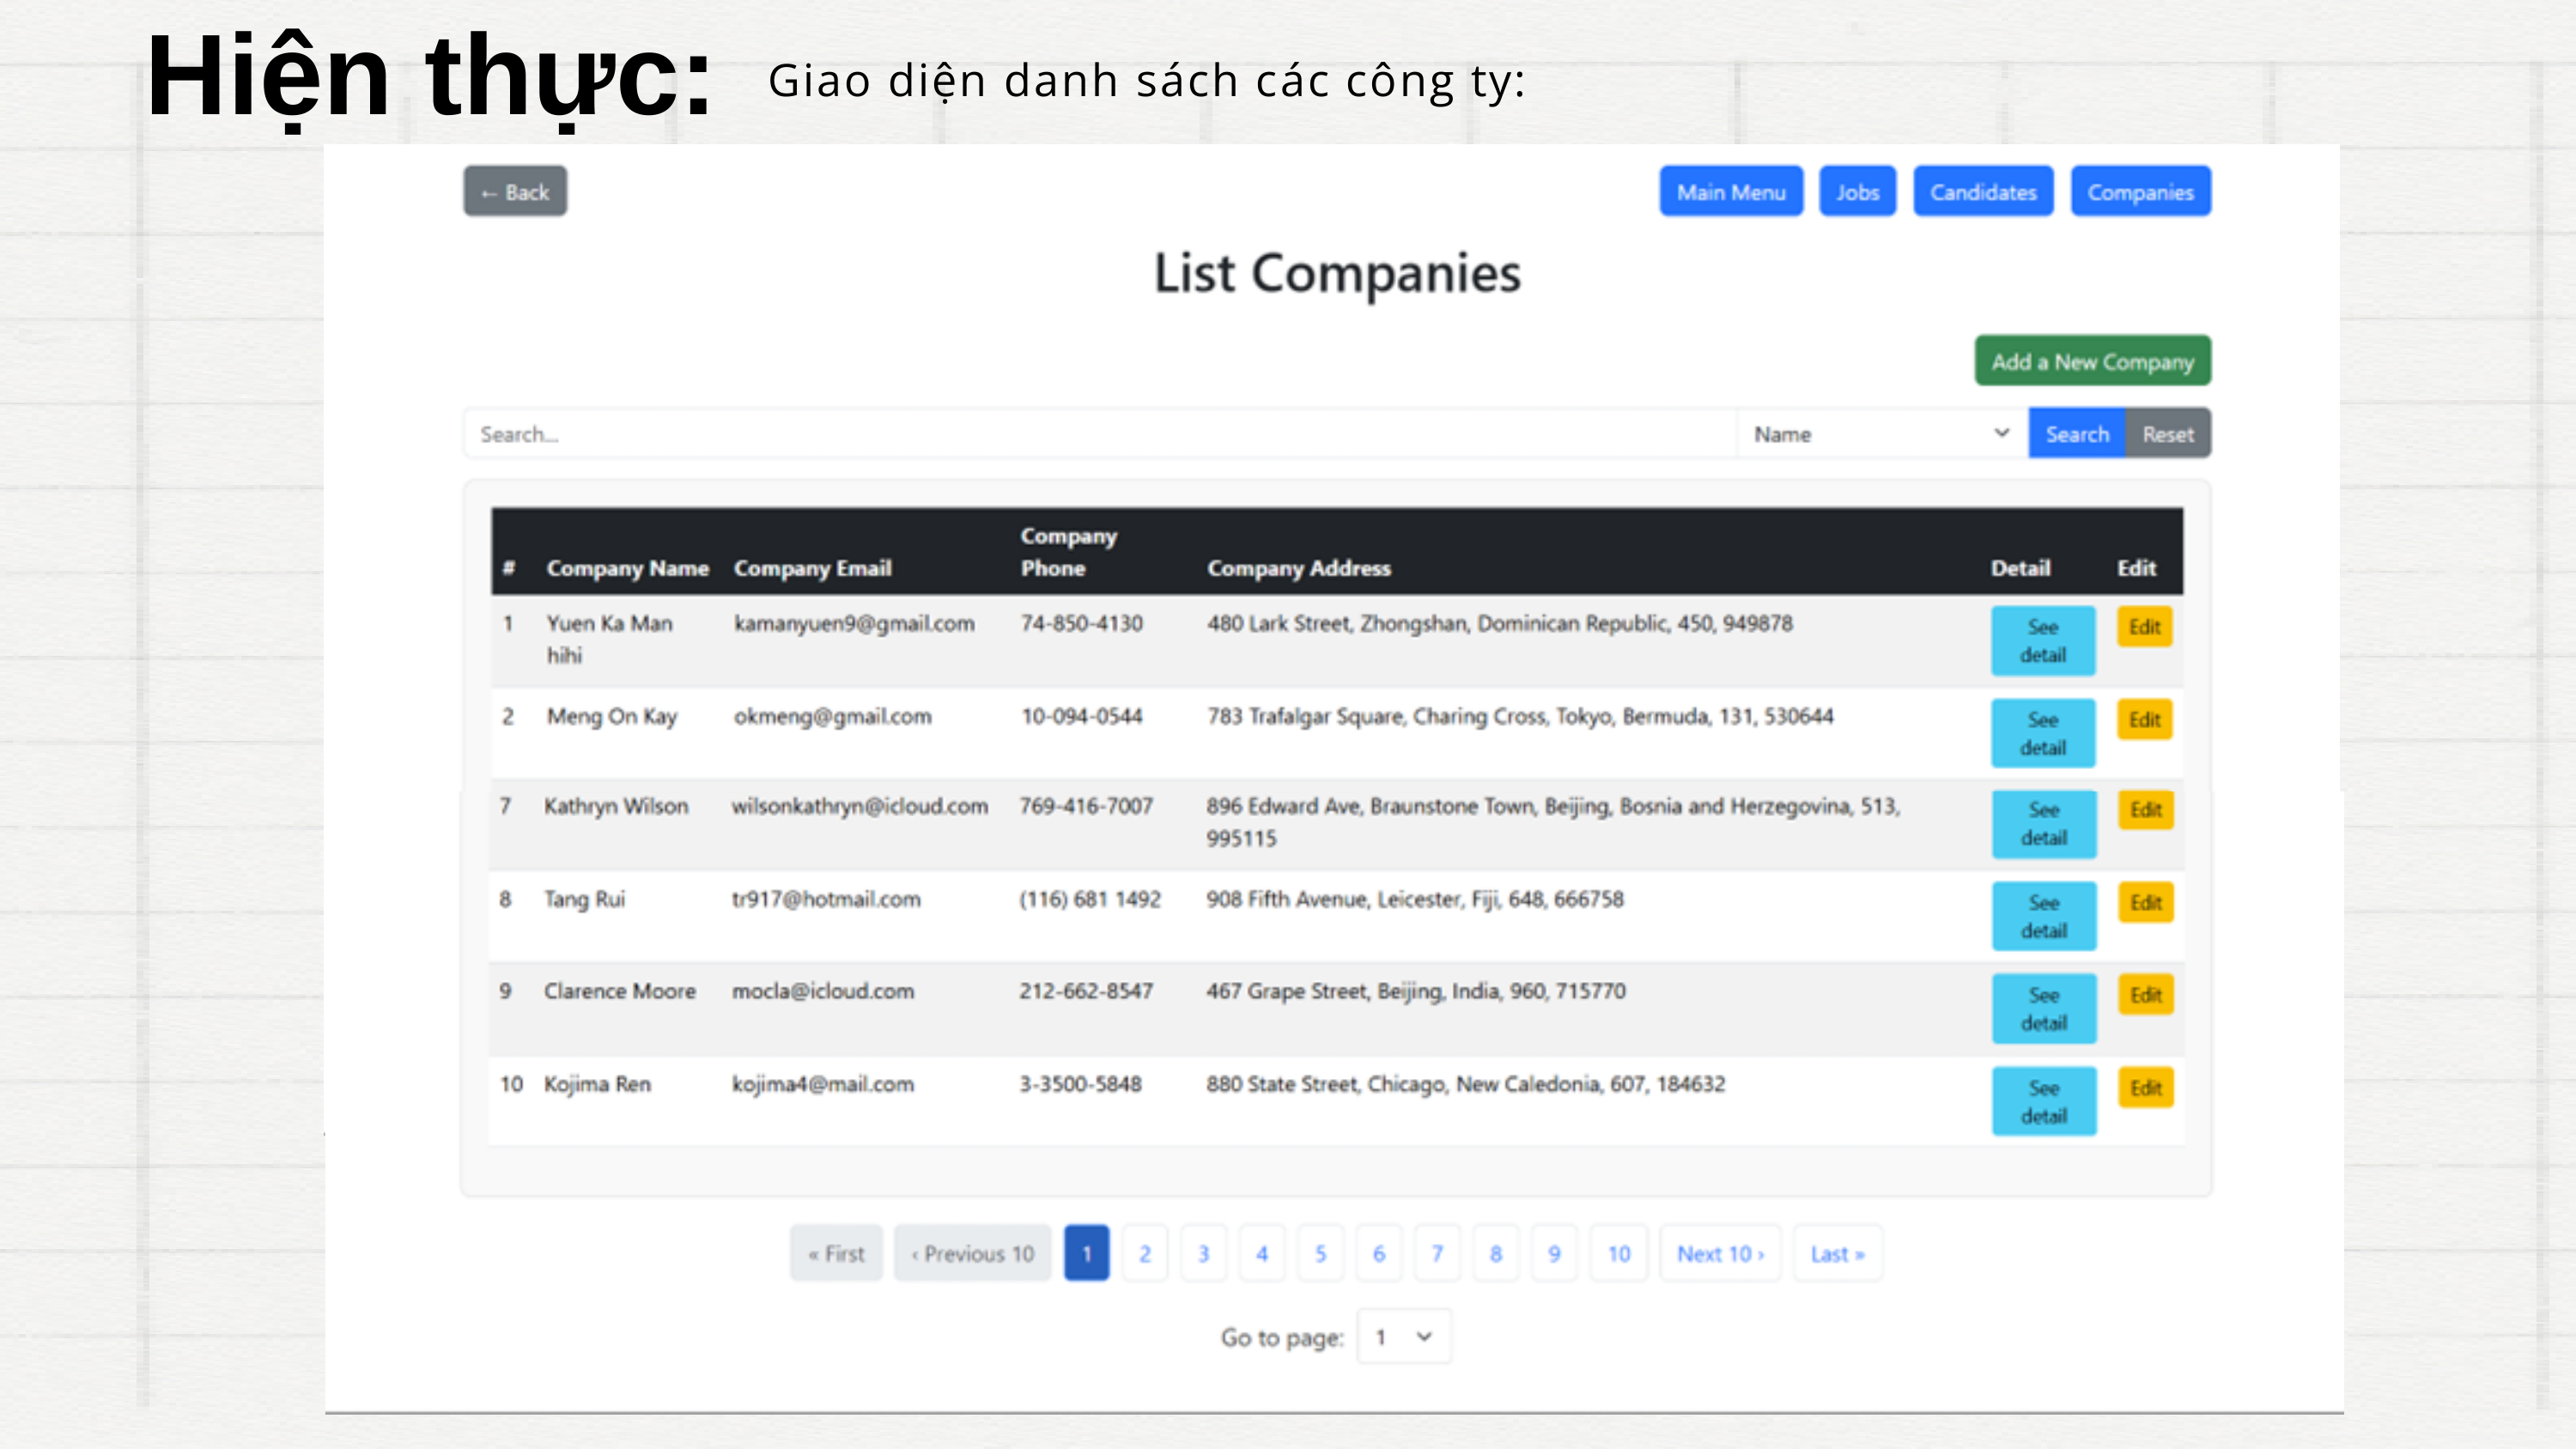

Hiện thực:
Giao diện danh sách các công ty: